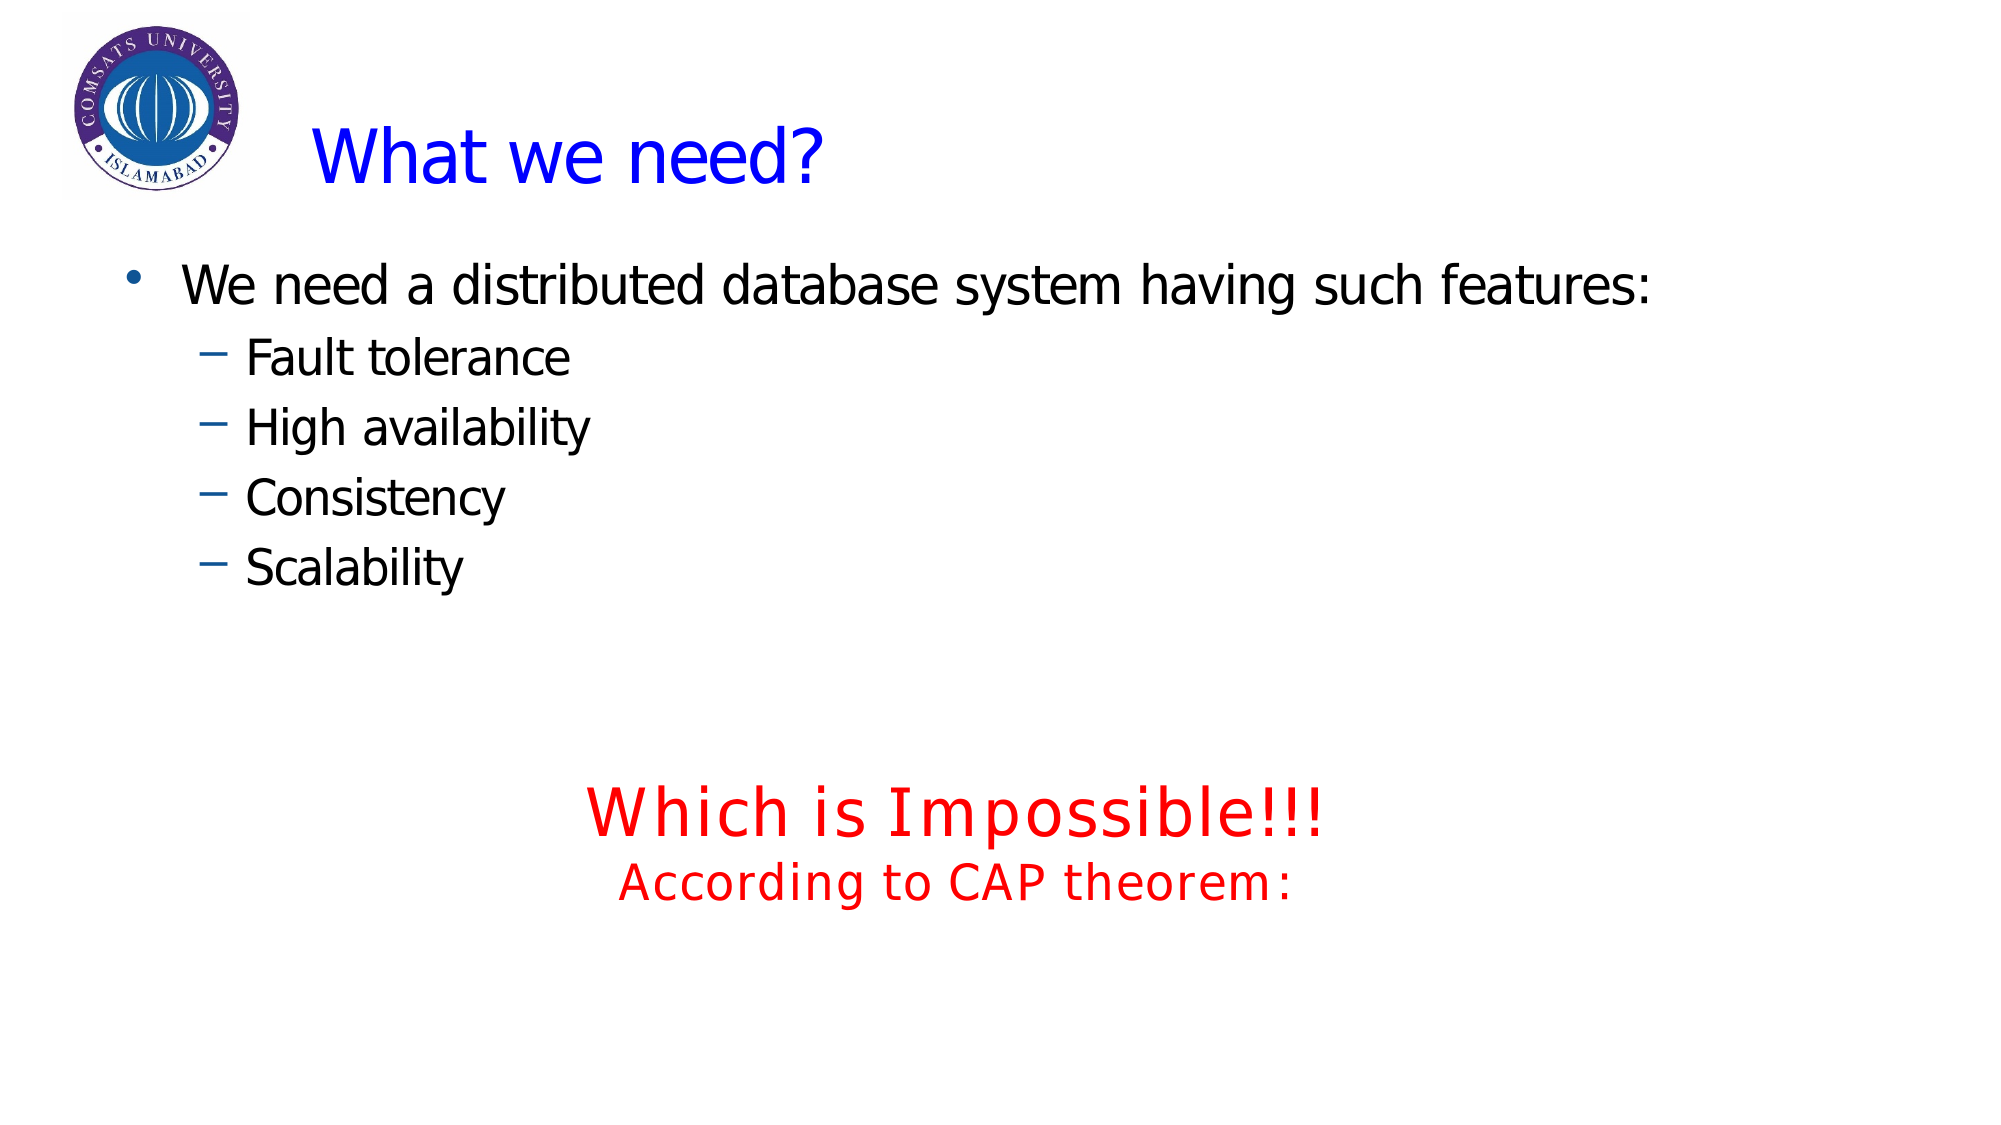

# What we need?
We need a distributed database system having such features:
Fault tolerance
High availability
Consistency
Scalability
Which is Impossible!!!
According to CAP theorem: